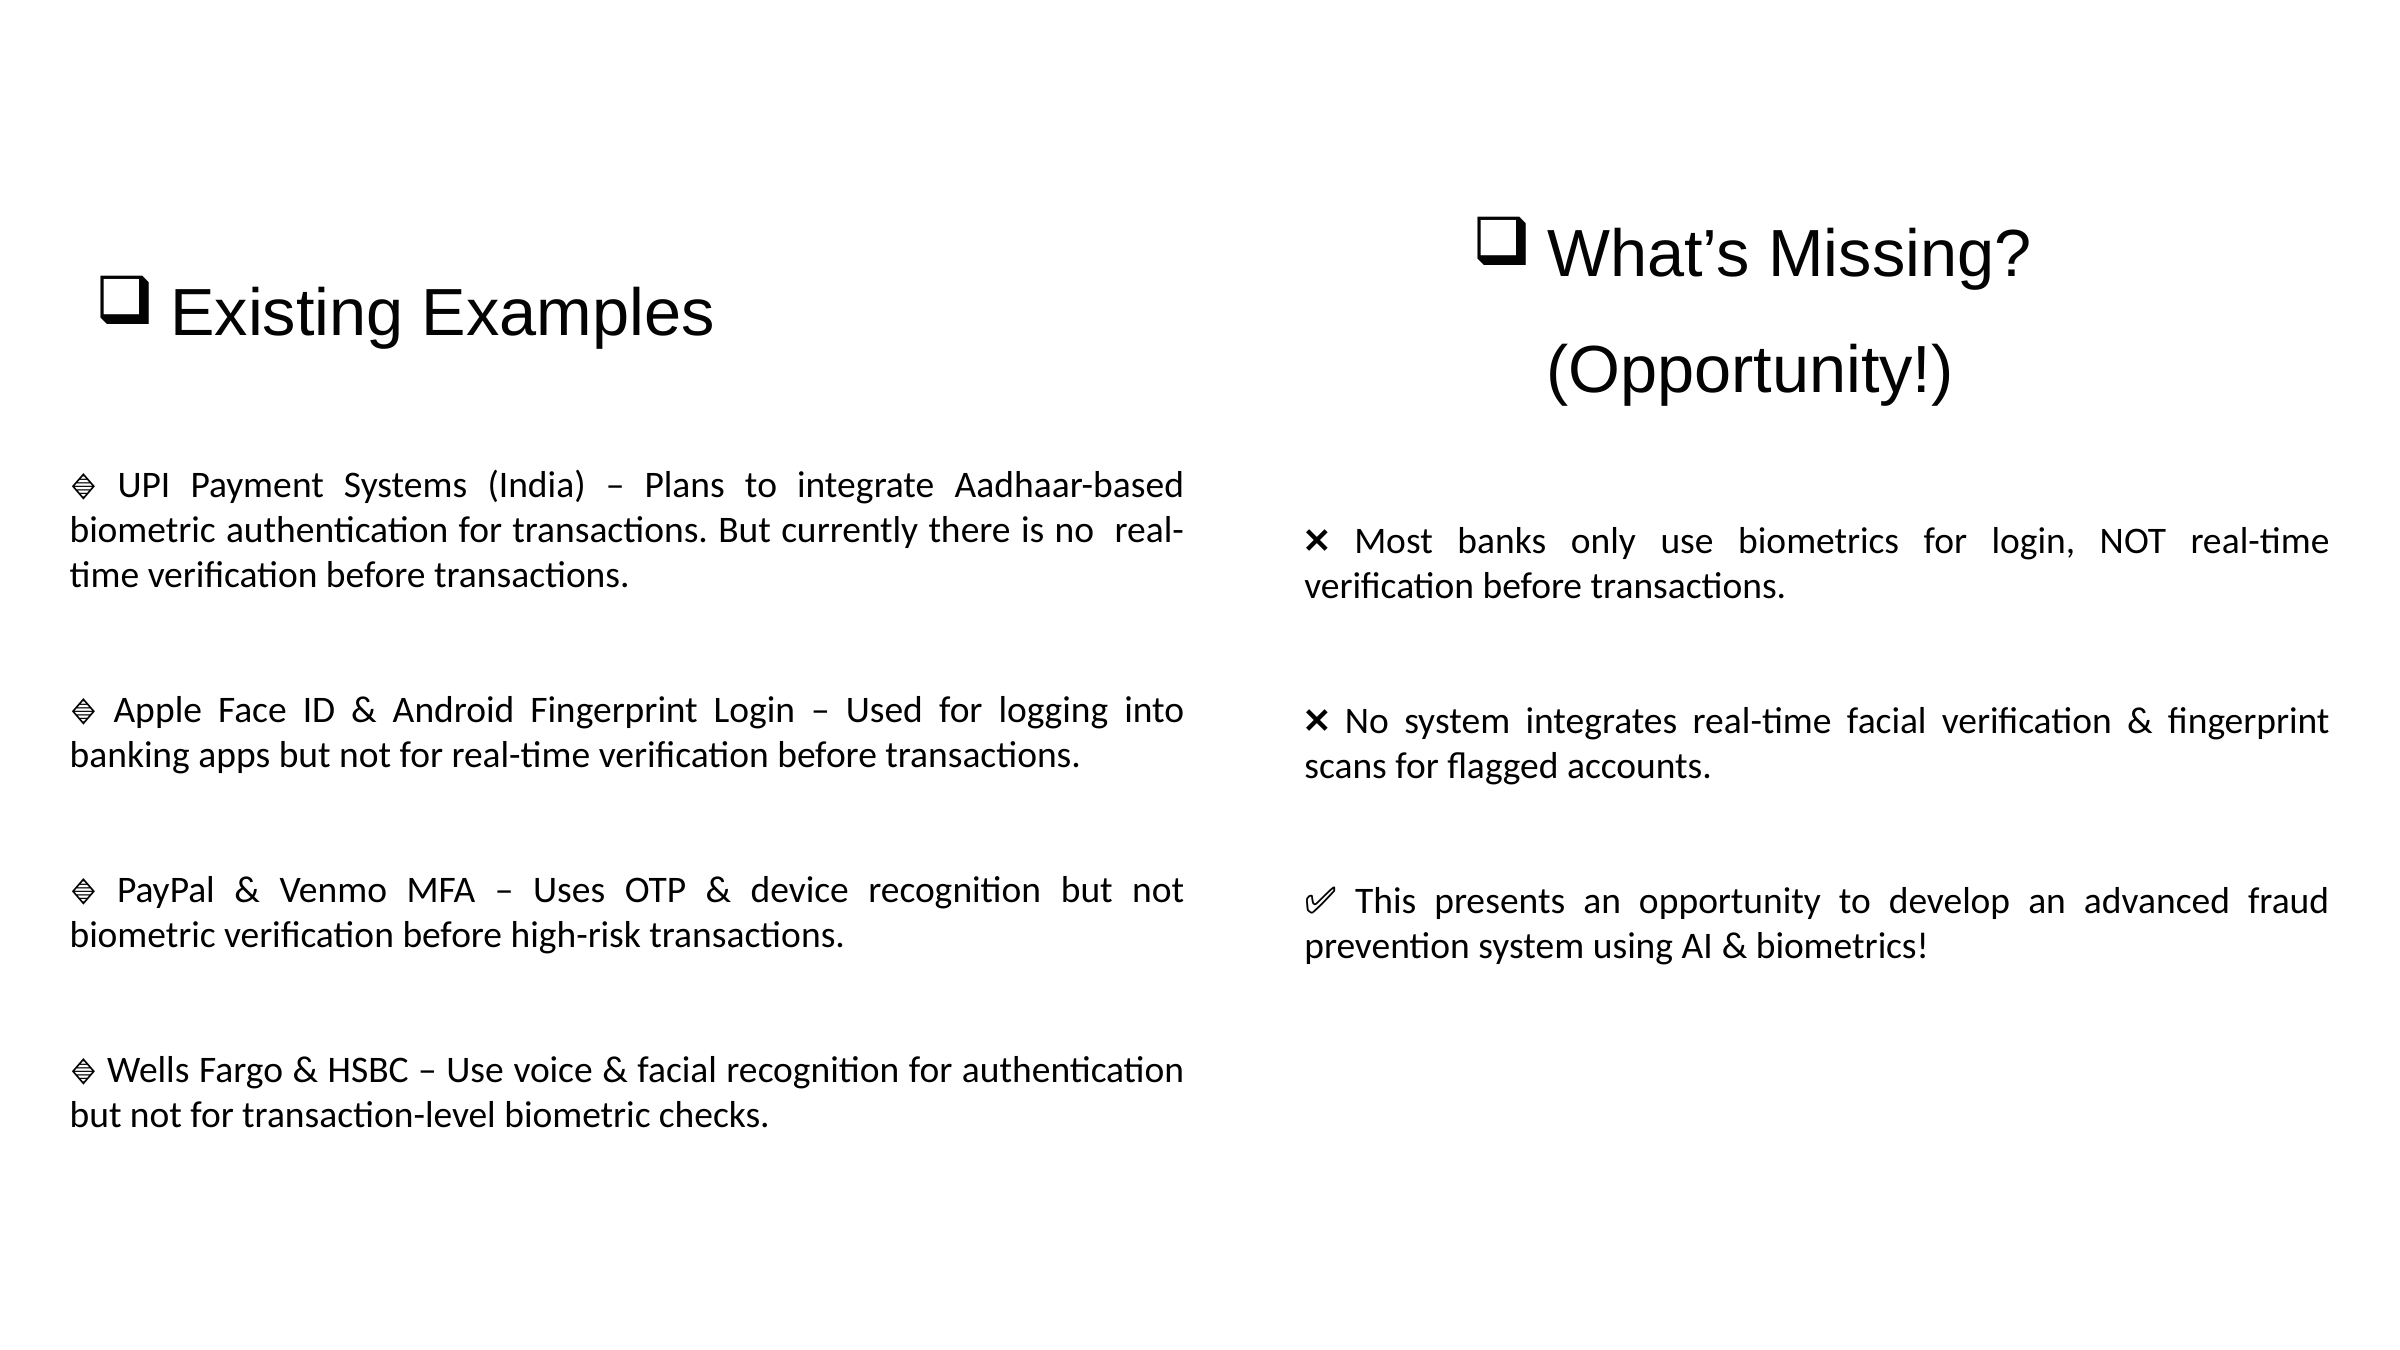

What’s Missing?
	    (Opportunity!)
Existing Examples

🔹 UPI Payment Systems (India) – Plans to integrate Aadhaar-based biometric authentication for transactions. But currently there is no  real-time verification before transactions.

🔹 Apple Face ID & Android Fingerprint Login – Used for logging into banking apps but not for real-time verification before transactions.

🔹 PayPal & Venmo MFA – Uses OTP & device recognition but not biometric verification before high-risk transactions.

🔹 Wells Fargo & HSBC – Use voice & facial recognition for authentication but not for transaction-level biometric checks.
❌ Most banks only use biometrics for login, NOT real-time verification before transactions.

❌ No system integrates real-time facial verification & fingerprint scans for flagged accounts.

✅ This presents an opportunity to develop an advanced fraud prevention system using AI & biometrics!